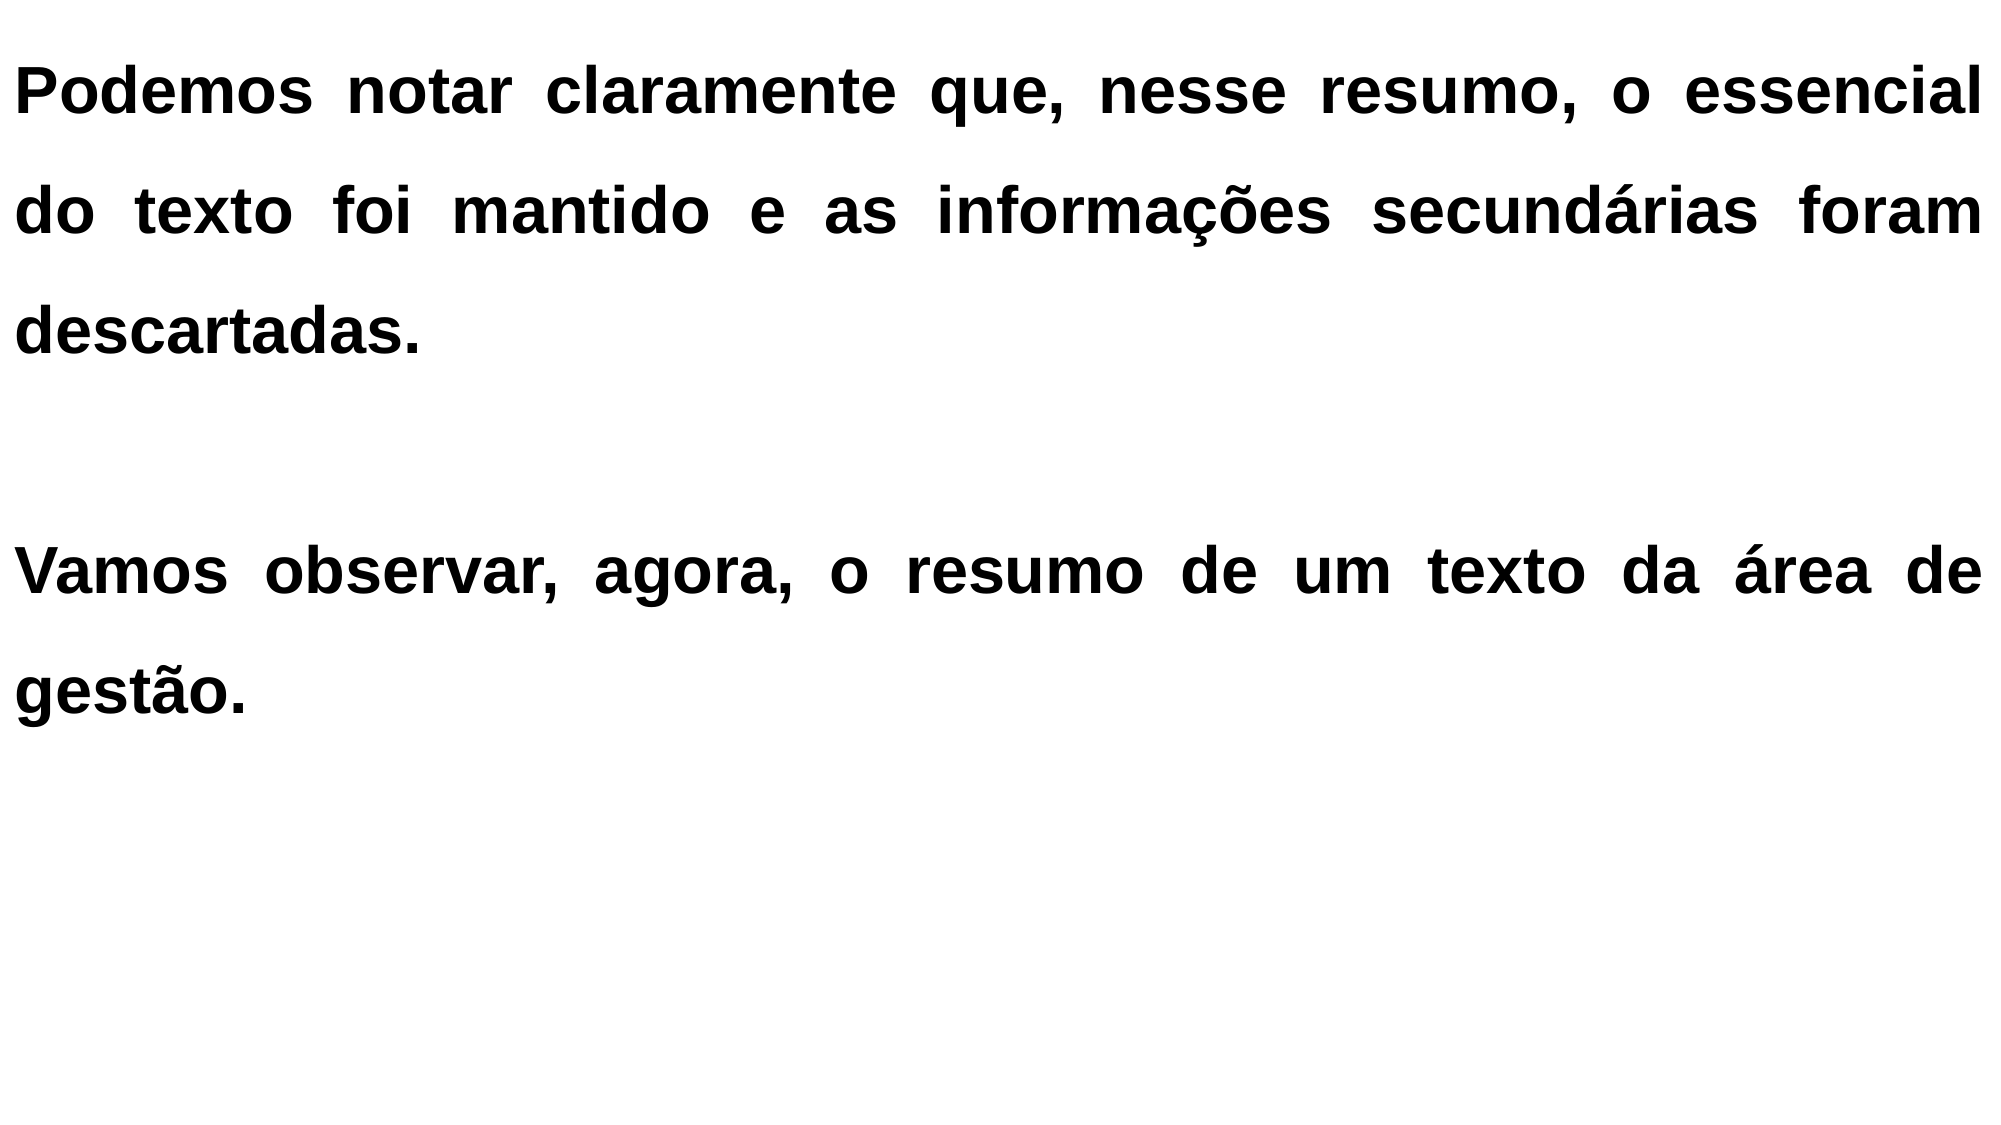

Podemos notar claramente que, nesse resumo, o essencial do texto foi mantido e as informações secundárias foram descartadas.

Vamos observar, agora, o resumo de um texto da área de gestão.